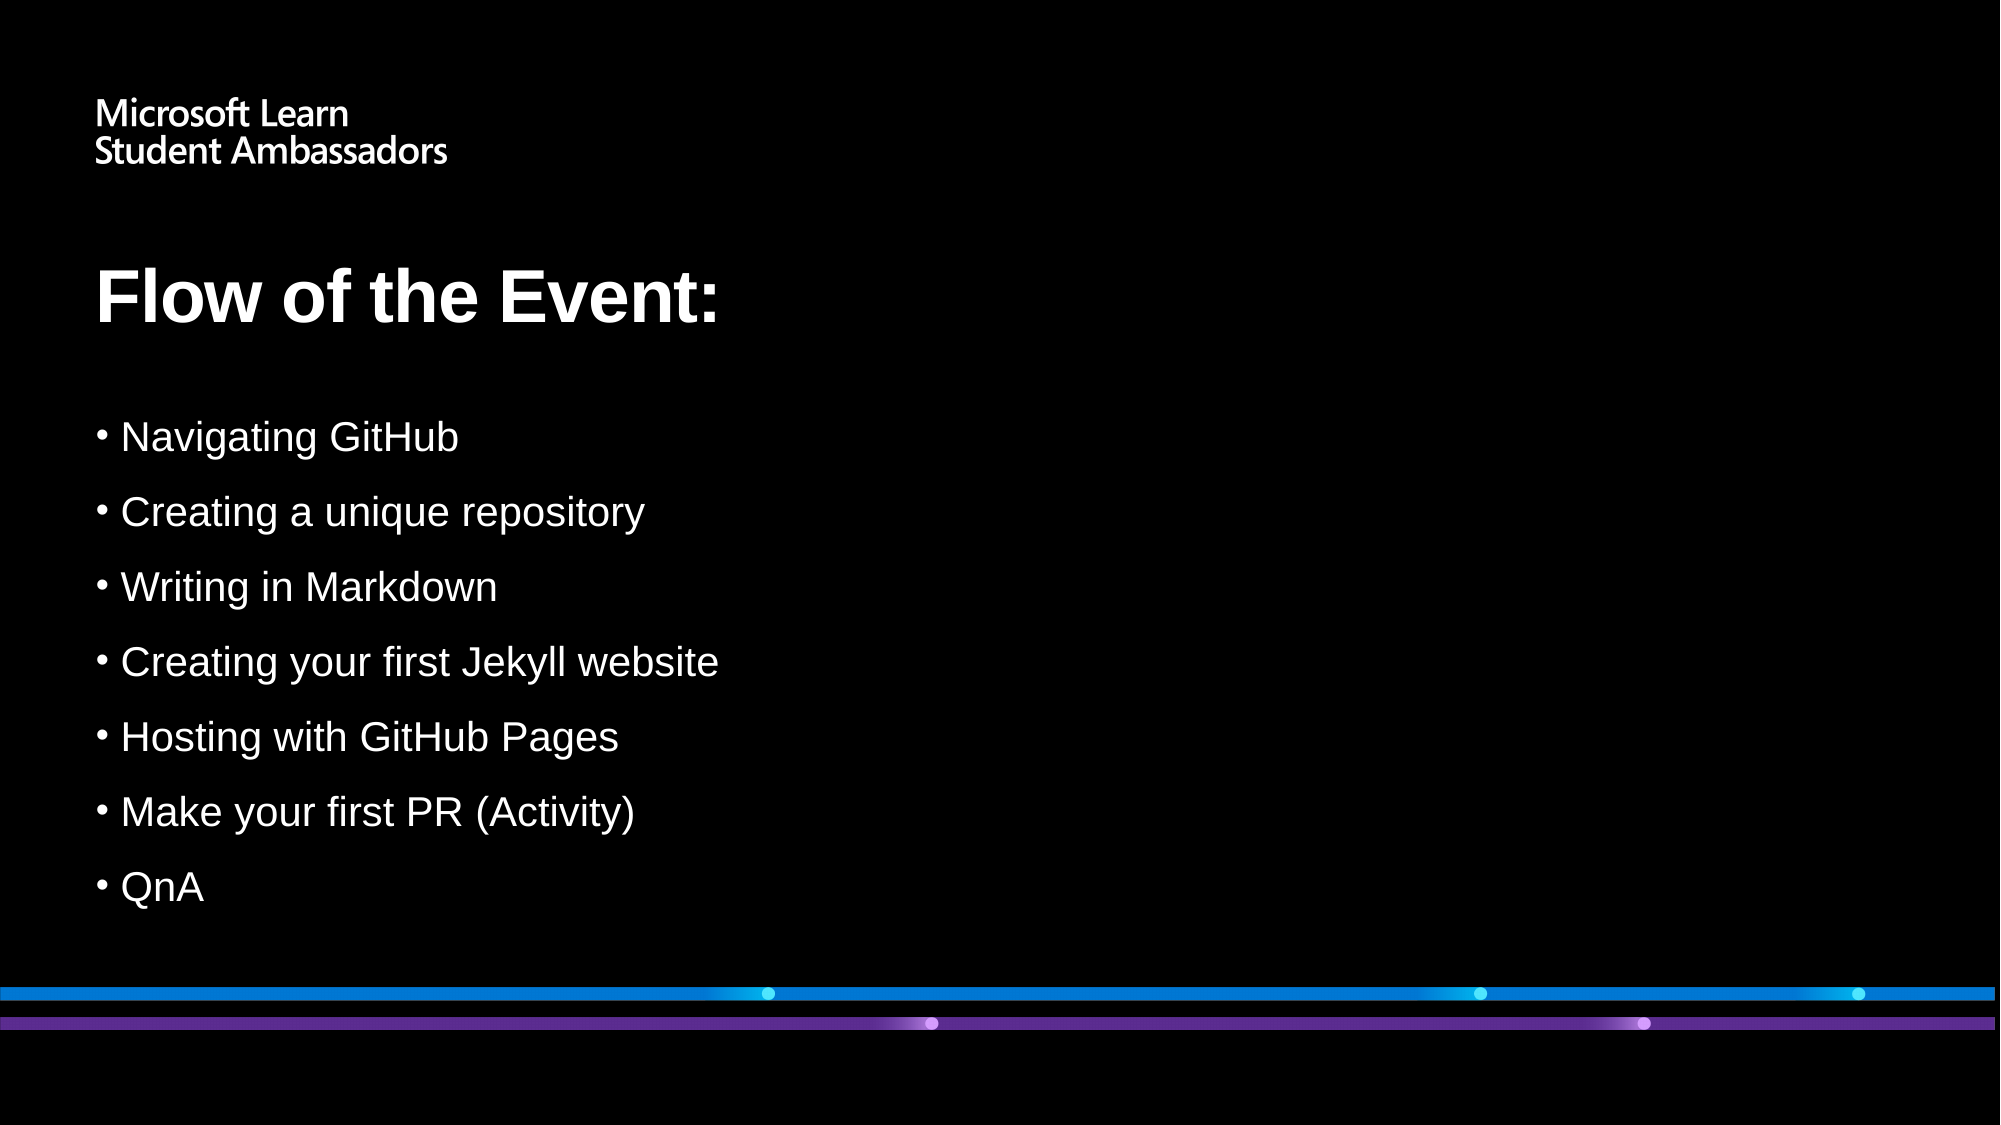

# Flow of the Event:
 Navigating GitHub
 Creating a unique repository
 Writing in Markdown
 Creating your first Jekyll website
 Hosting with GitHub Pages
 Make your first PR (Activity)
 QnA